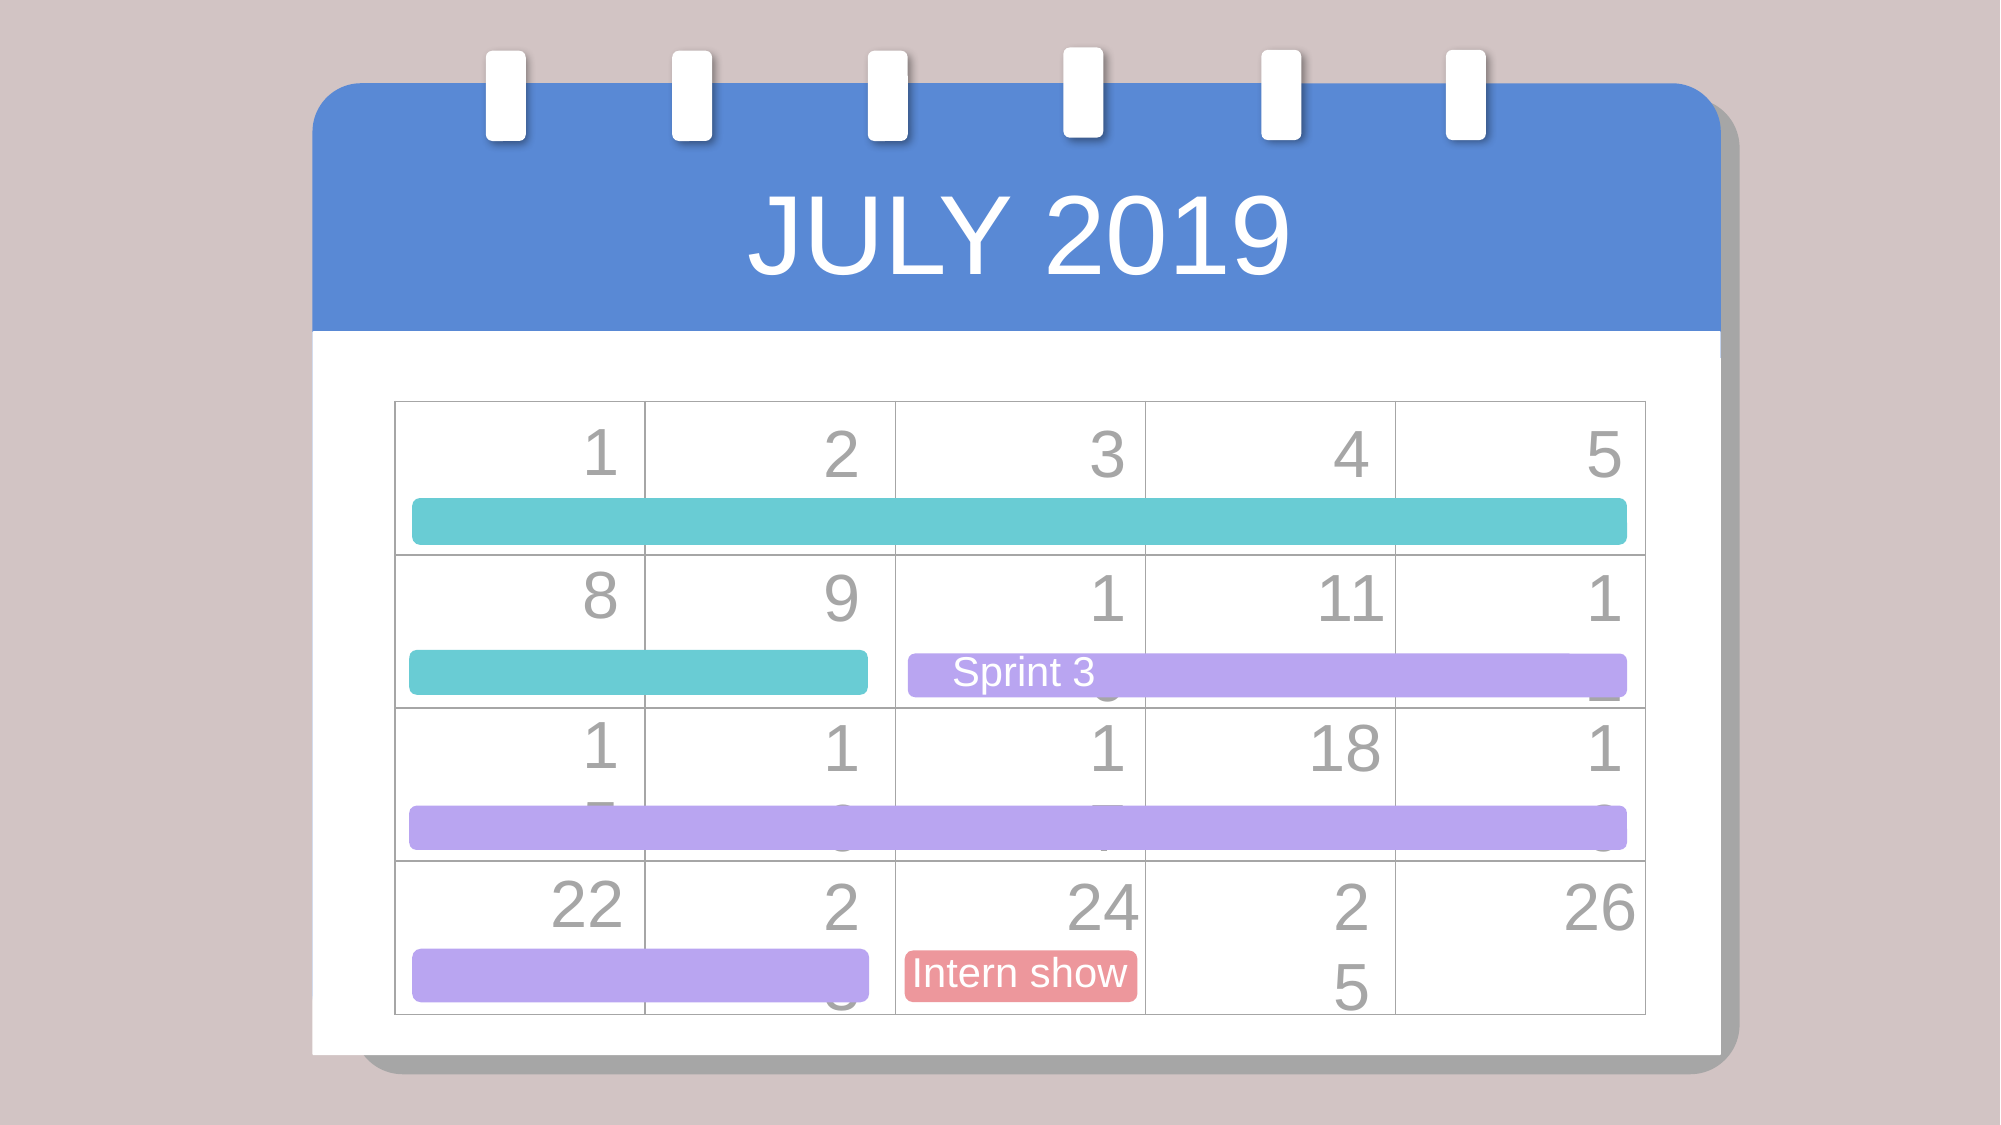

JULY 2019

|  |  |  |  |  |
| --- | --- | --- | --- | --- |
|  |  |  |  |  |
|  |  |  |  |  |
|  |  |  |  |  |
1
2
3
4
5

8
9
10
11
12
Sprint 3

15
16
17
18
19

22
23
24
25
26
Intern show